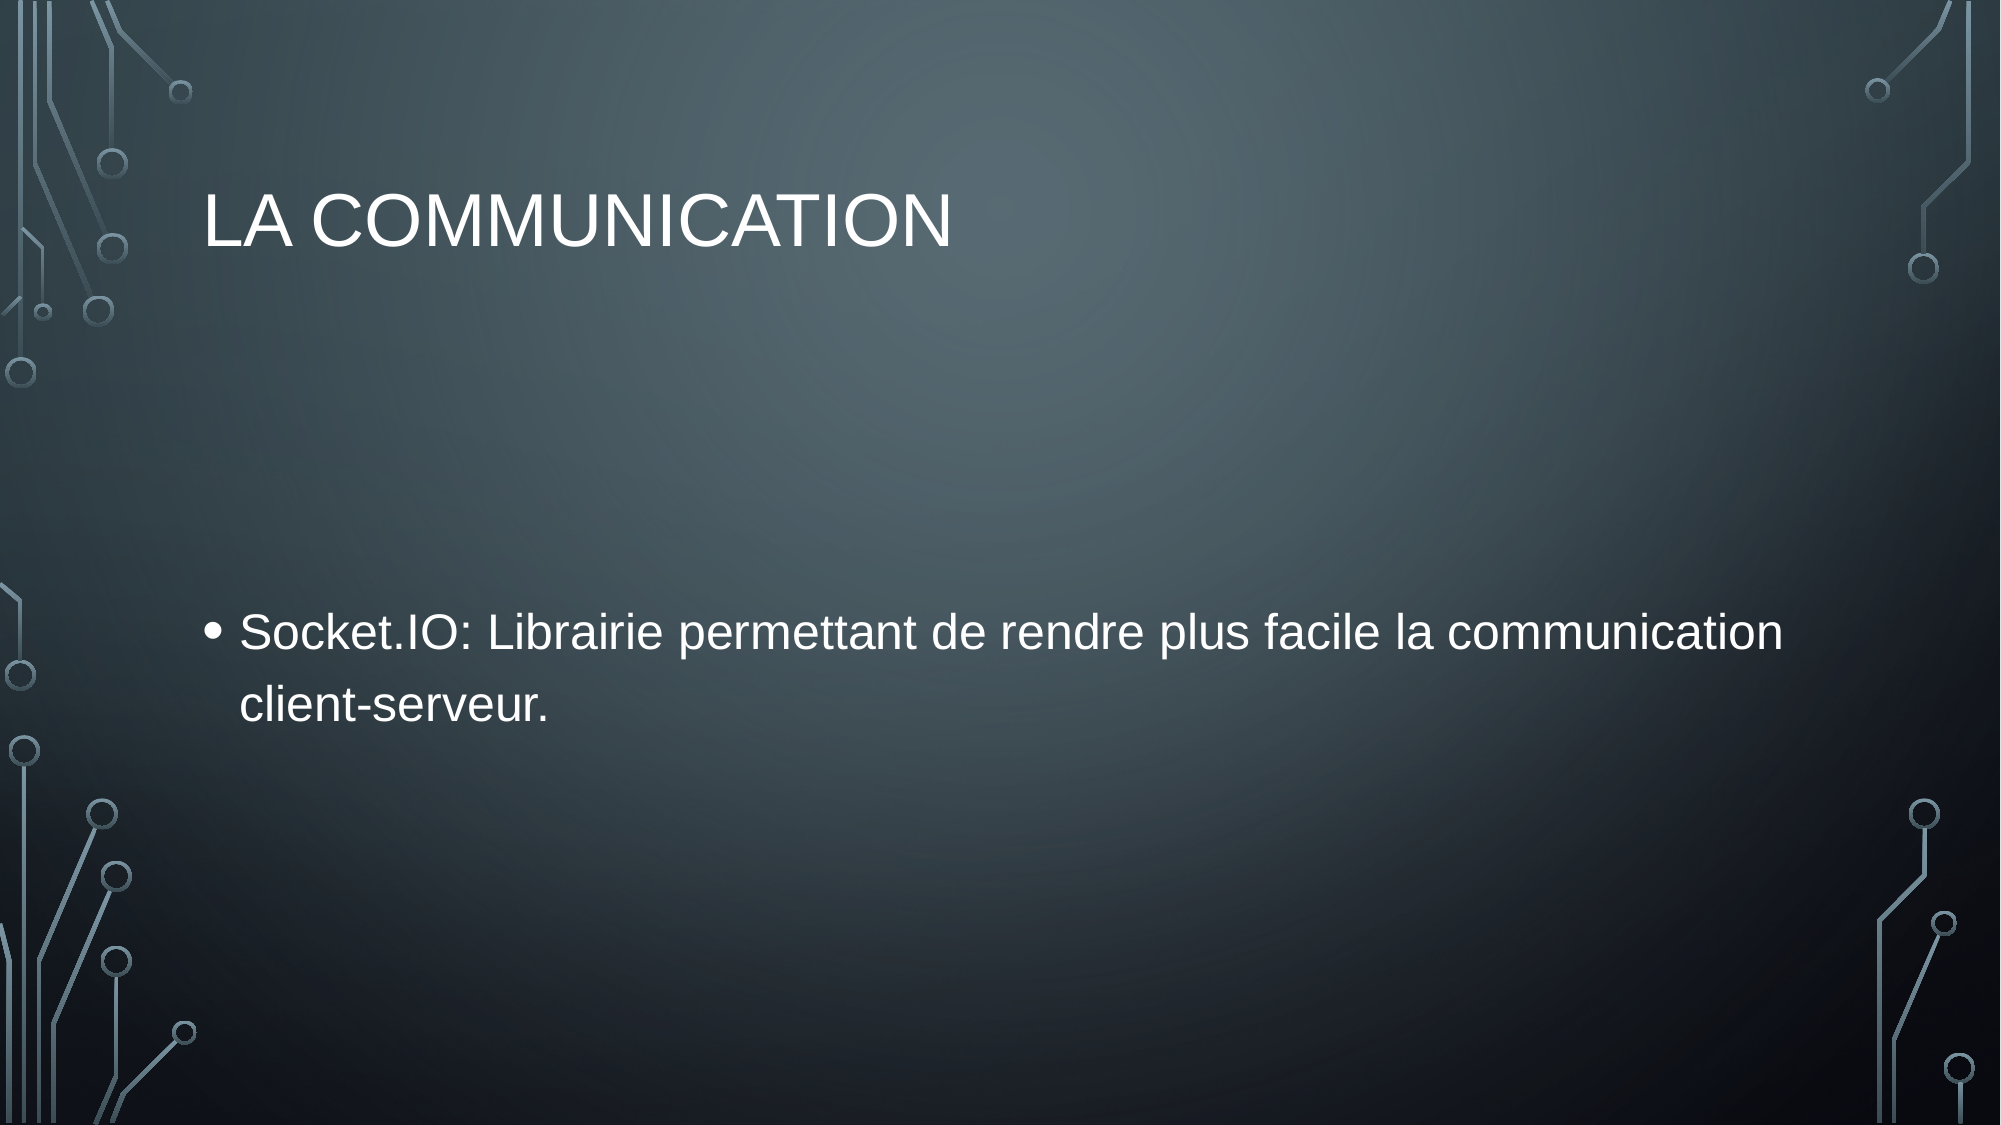

# La communication
Socket.IO: Librairie permettant de rendre plus facile la communication client-serveur.